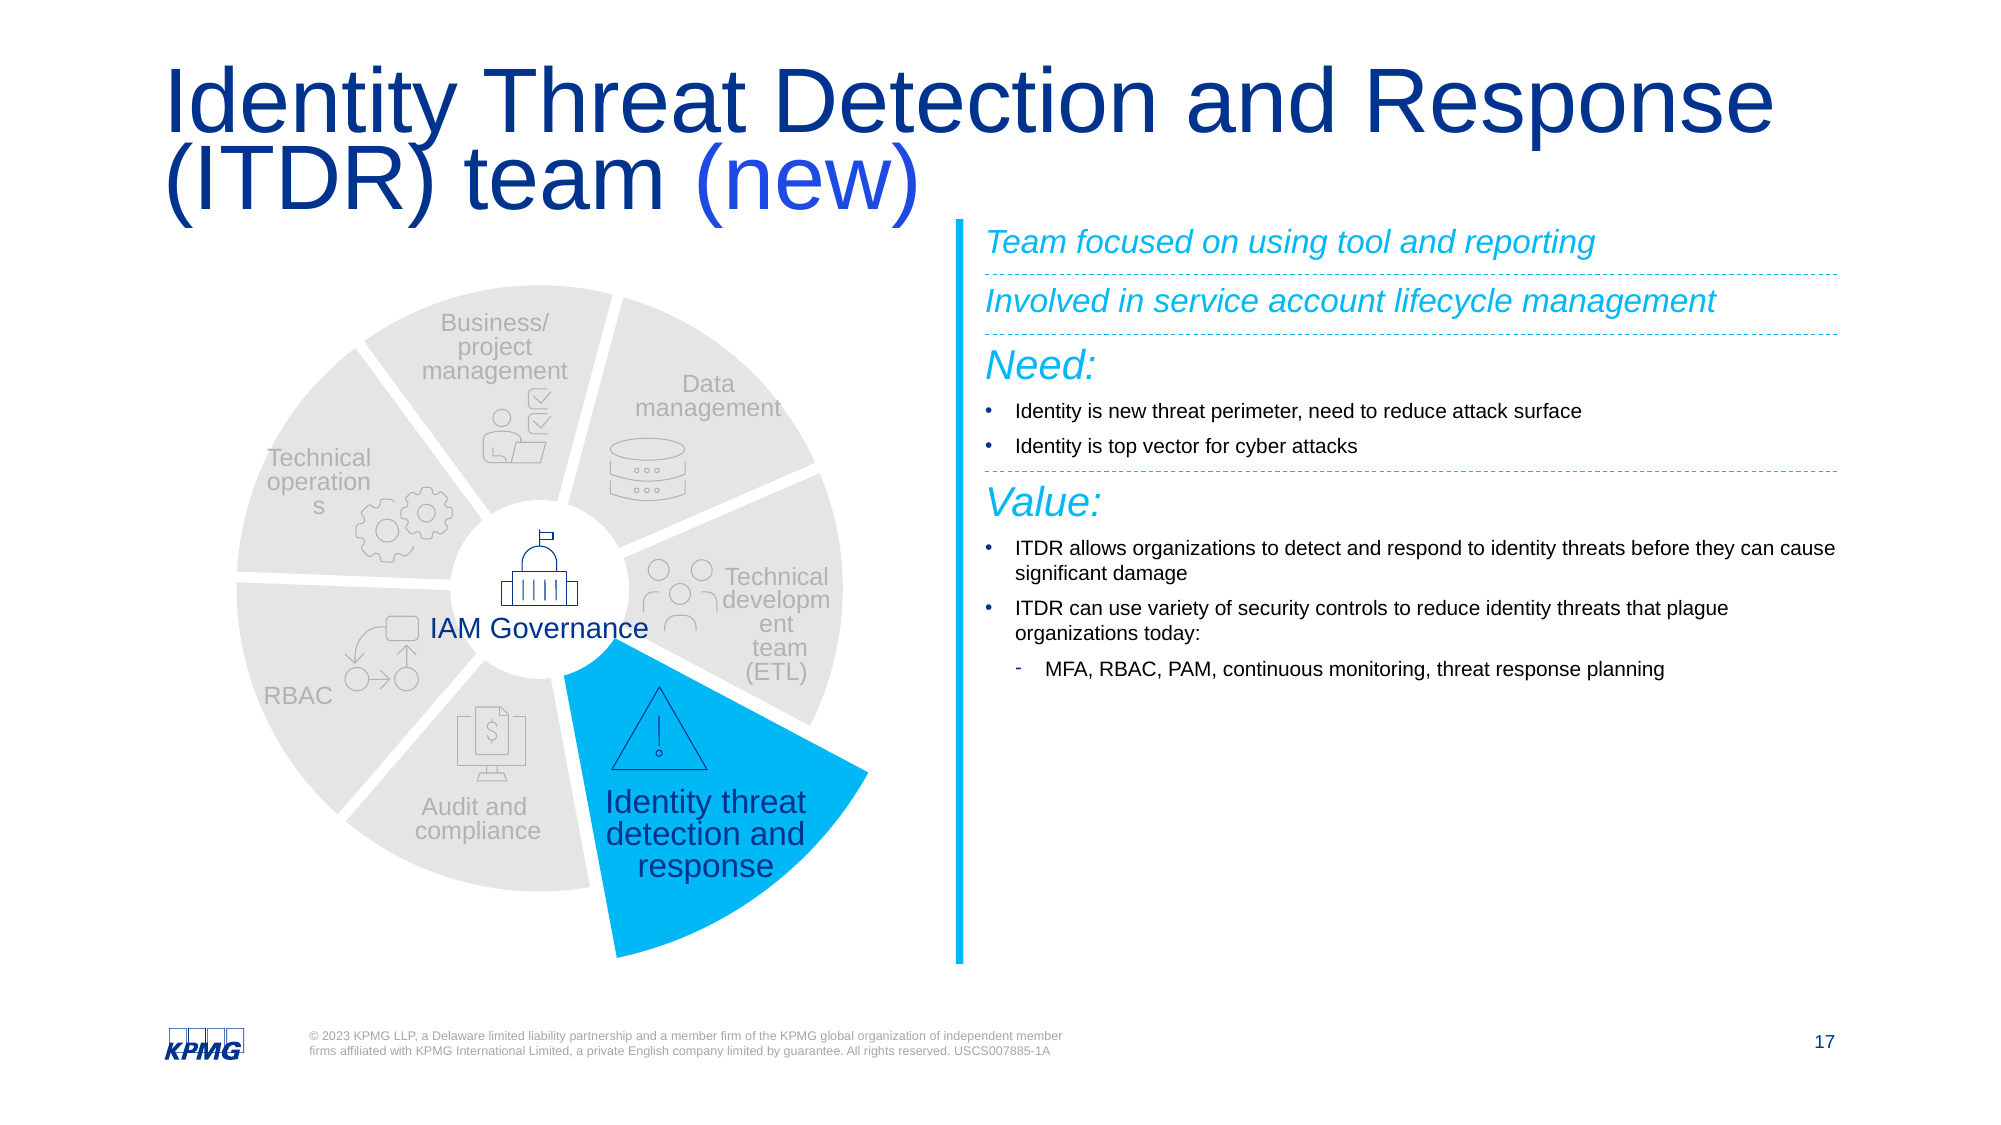

# Identity Threat Detection and Response (ITDR) team (new)

Team focused on using tool and reporting

Involved in service account lifecycle management
Business/project management

Need:
Identity is new threat perimeter, need to reduce attack surface
Identity is top vector for cyber attacks

Data
management

Technical operations
Value:
ITDR allows organizations to detect and respond to identity threats before they can cause significant damage
ITDR can use variety of security controls to reduce identity threats that plague organizations today:
MFA, RBAC, PAM, continuous monitoring, threat response planning

IAM Governance

Technical development
 team (ETL)

RBAC

Identity threat detection and response
Audit and
compliance